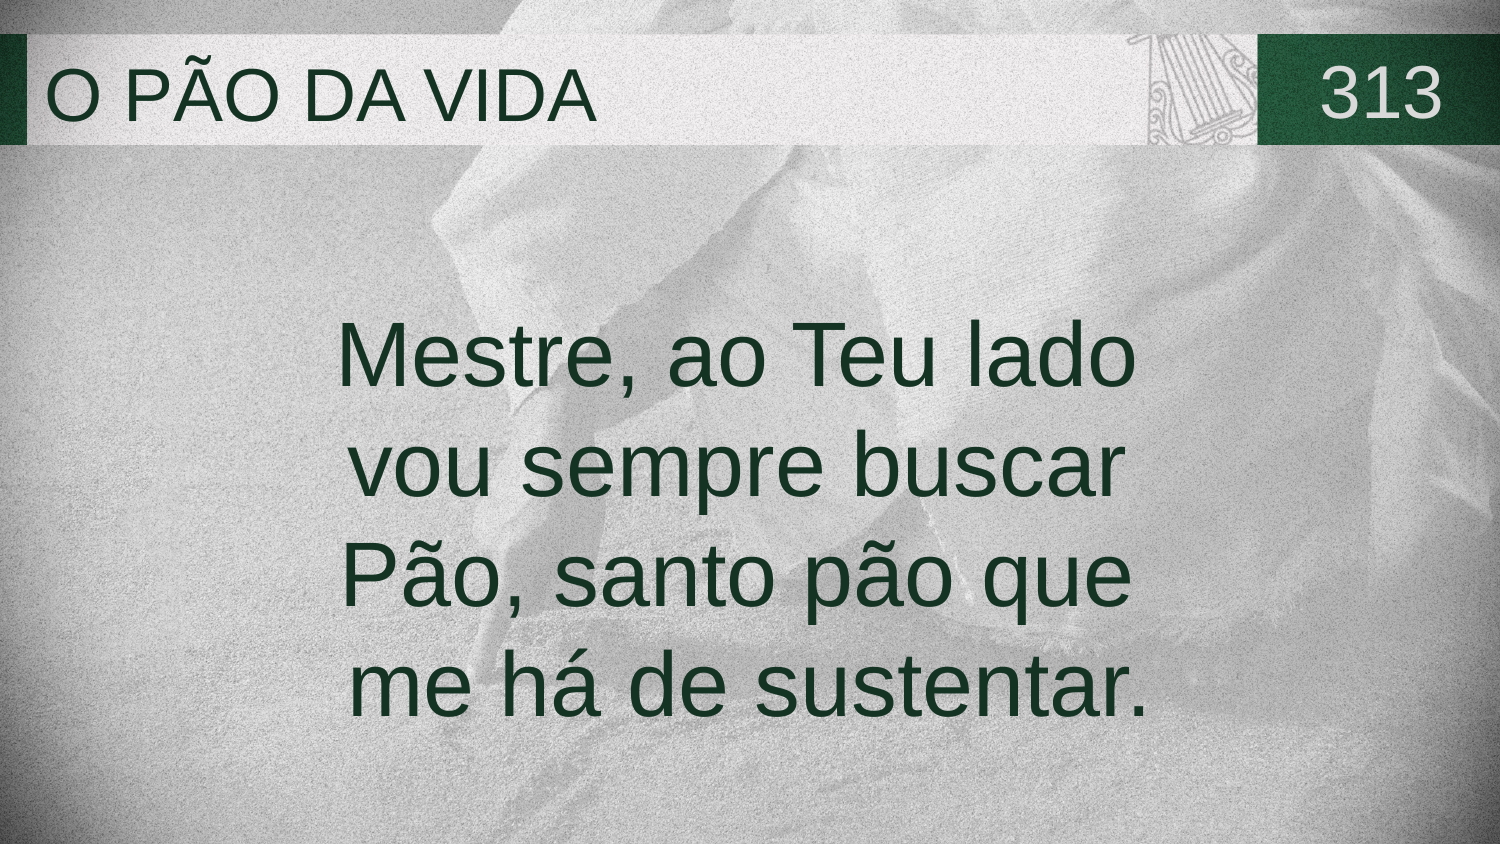

# O PÃO DA VIDA
313
Mestre, ao Teu lado
vou sempre buscar
Pão, santo pão que
me há de sustentar.